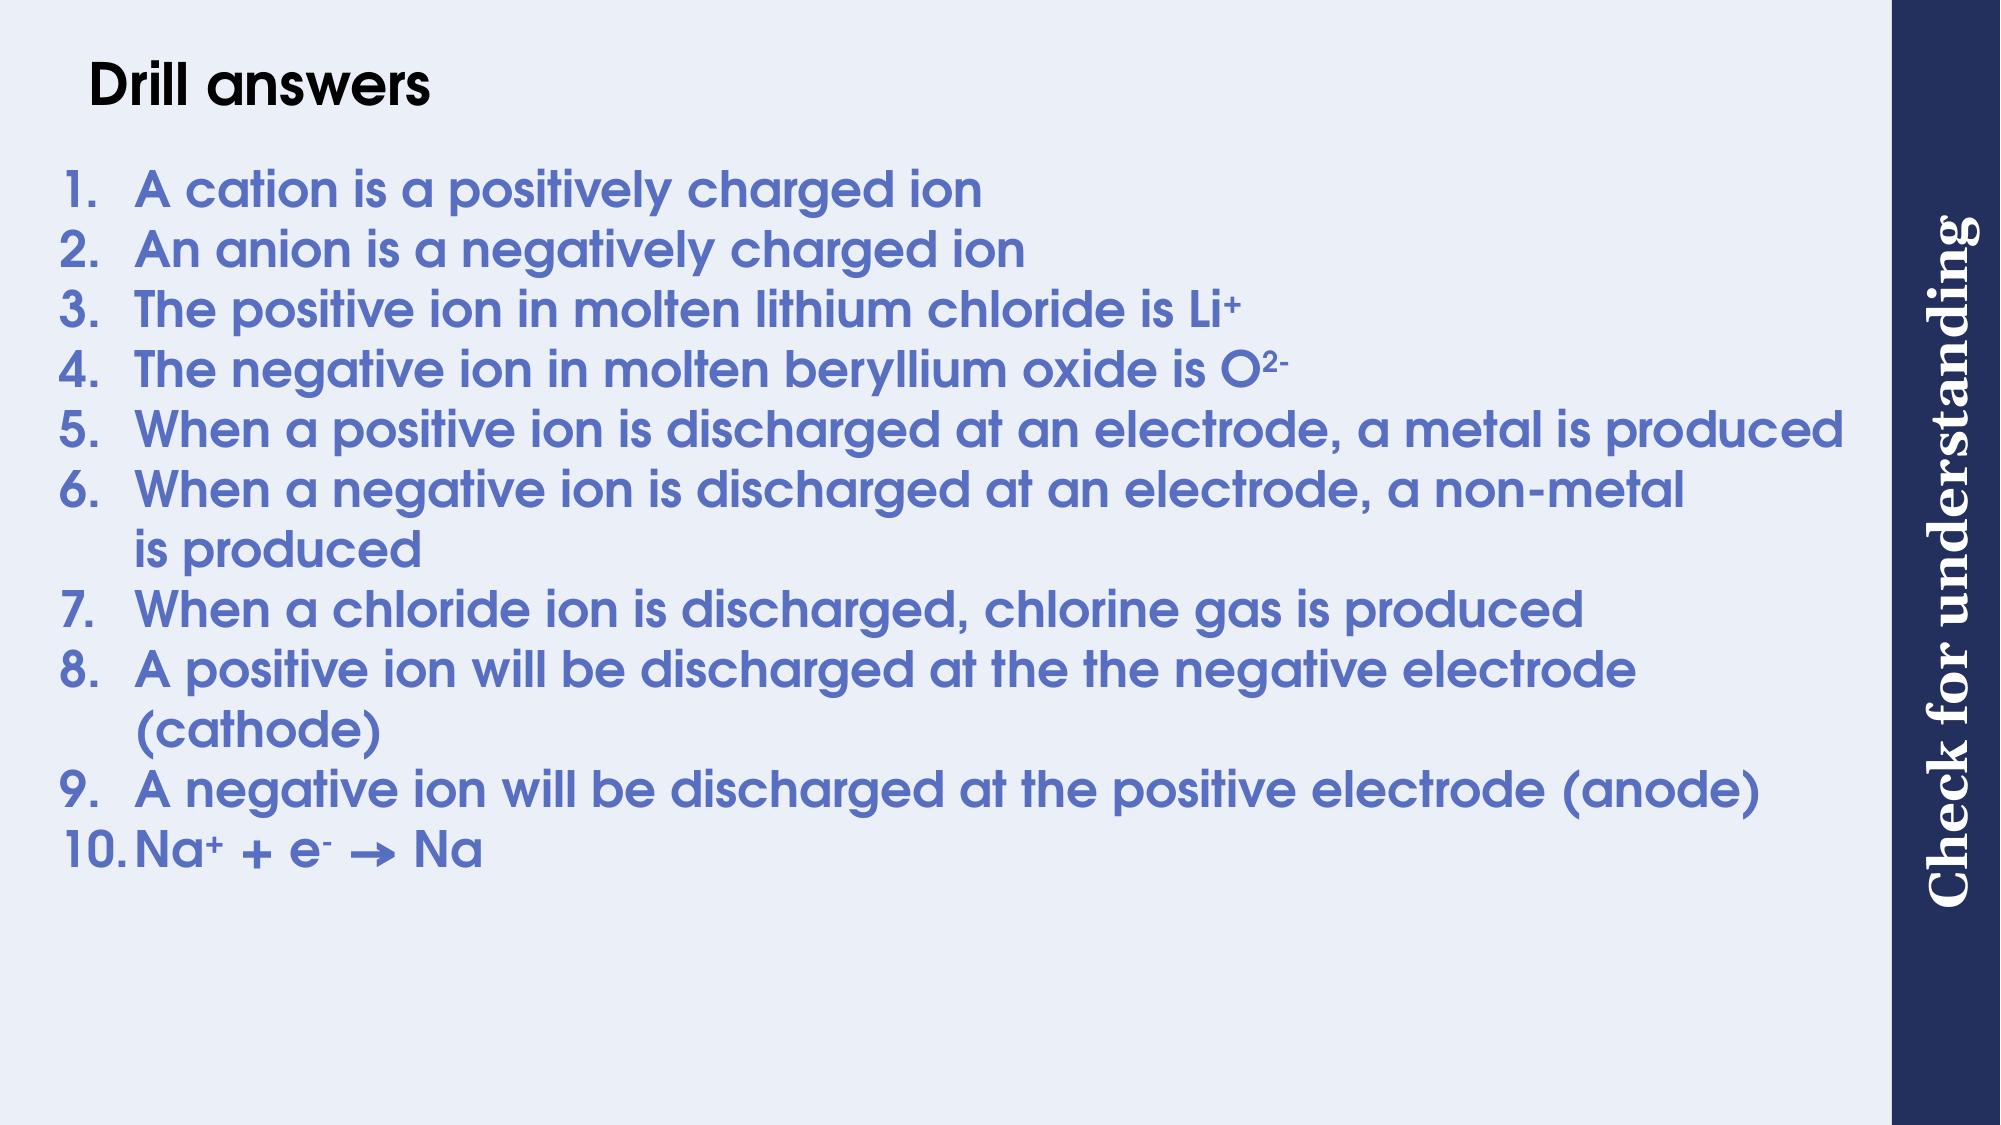

# Drill answers
A cation is a positively charged ion
An anion is a negatively charged ion
The positive ion in molten lithium chloride is Li+
The negative ion in molten beryllium oxide is O2-
When a positive ion is discharged at an electrode, a metal is produced
When a negative ion is discharged at an electrode, a non-metal is produced
When a chloride ion is discharged, chlorine gas is produced
A positive ion will be discharged at the the negative electrode (cathode)
A negative ion will be discharged at the positive electrode (anode)
Na+ + e- → Na